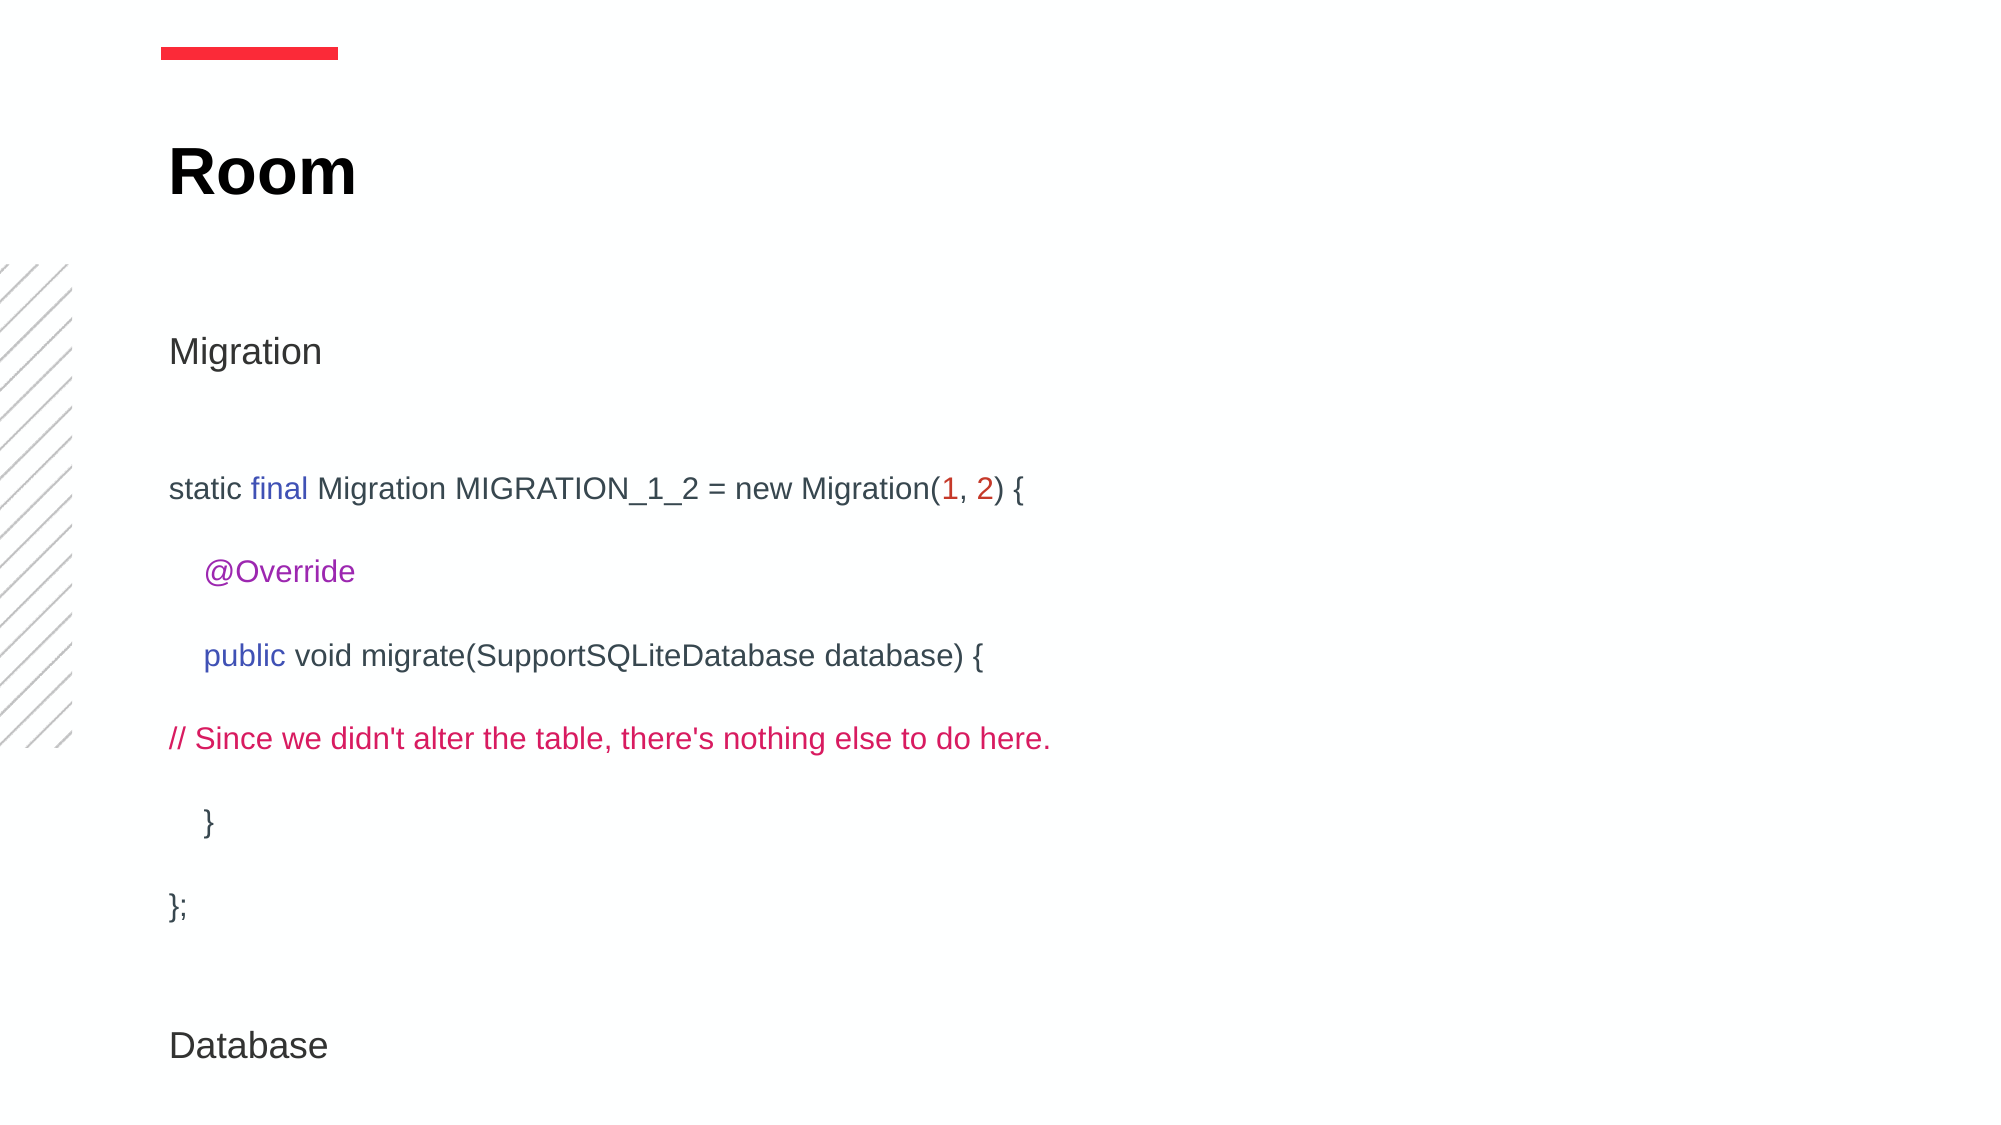

Room
Migration

static final Migration MIGRATION_1_2 = new Migration(1, 2) {
    @Override
    public void migrate(SupportSQLiteDatabase database) {
// Since we didn't alter the table, there's nothing else to do here.
    }
};

Database

database = Room.databaseBuilder(context.getApplicationContext(),
        UsersDatabase.class, "Sample.db")
        .addMigrations(MIGRATION_1_2)
        .build();
53